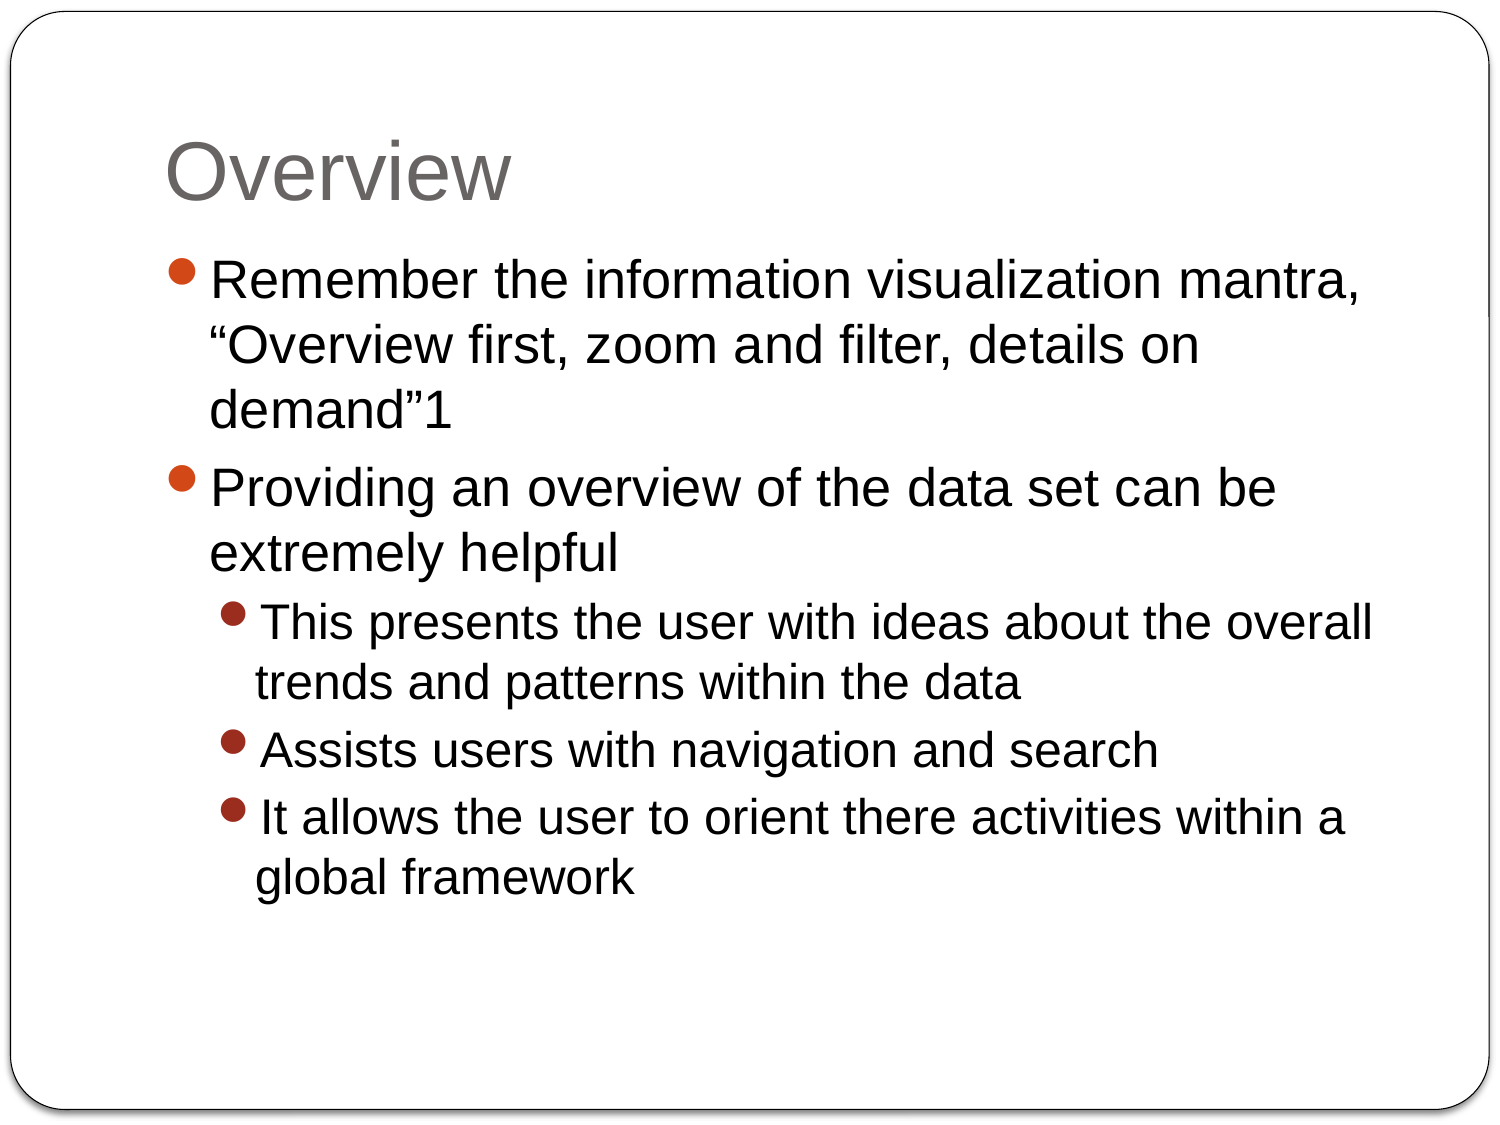

# Overview
Remember the information visualization mantra, “Overview first, zoom and filter, details on demand”1
Providing an overview of the data set can be extremely helpful
This presents the user with ideas about the overall trends and patterns within the data
Assists users with navigation and search
It allows the user to orient there activities within a global framework